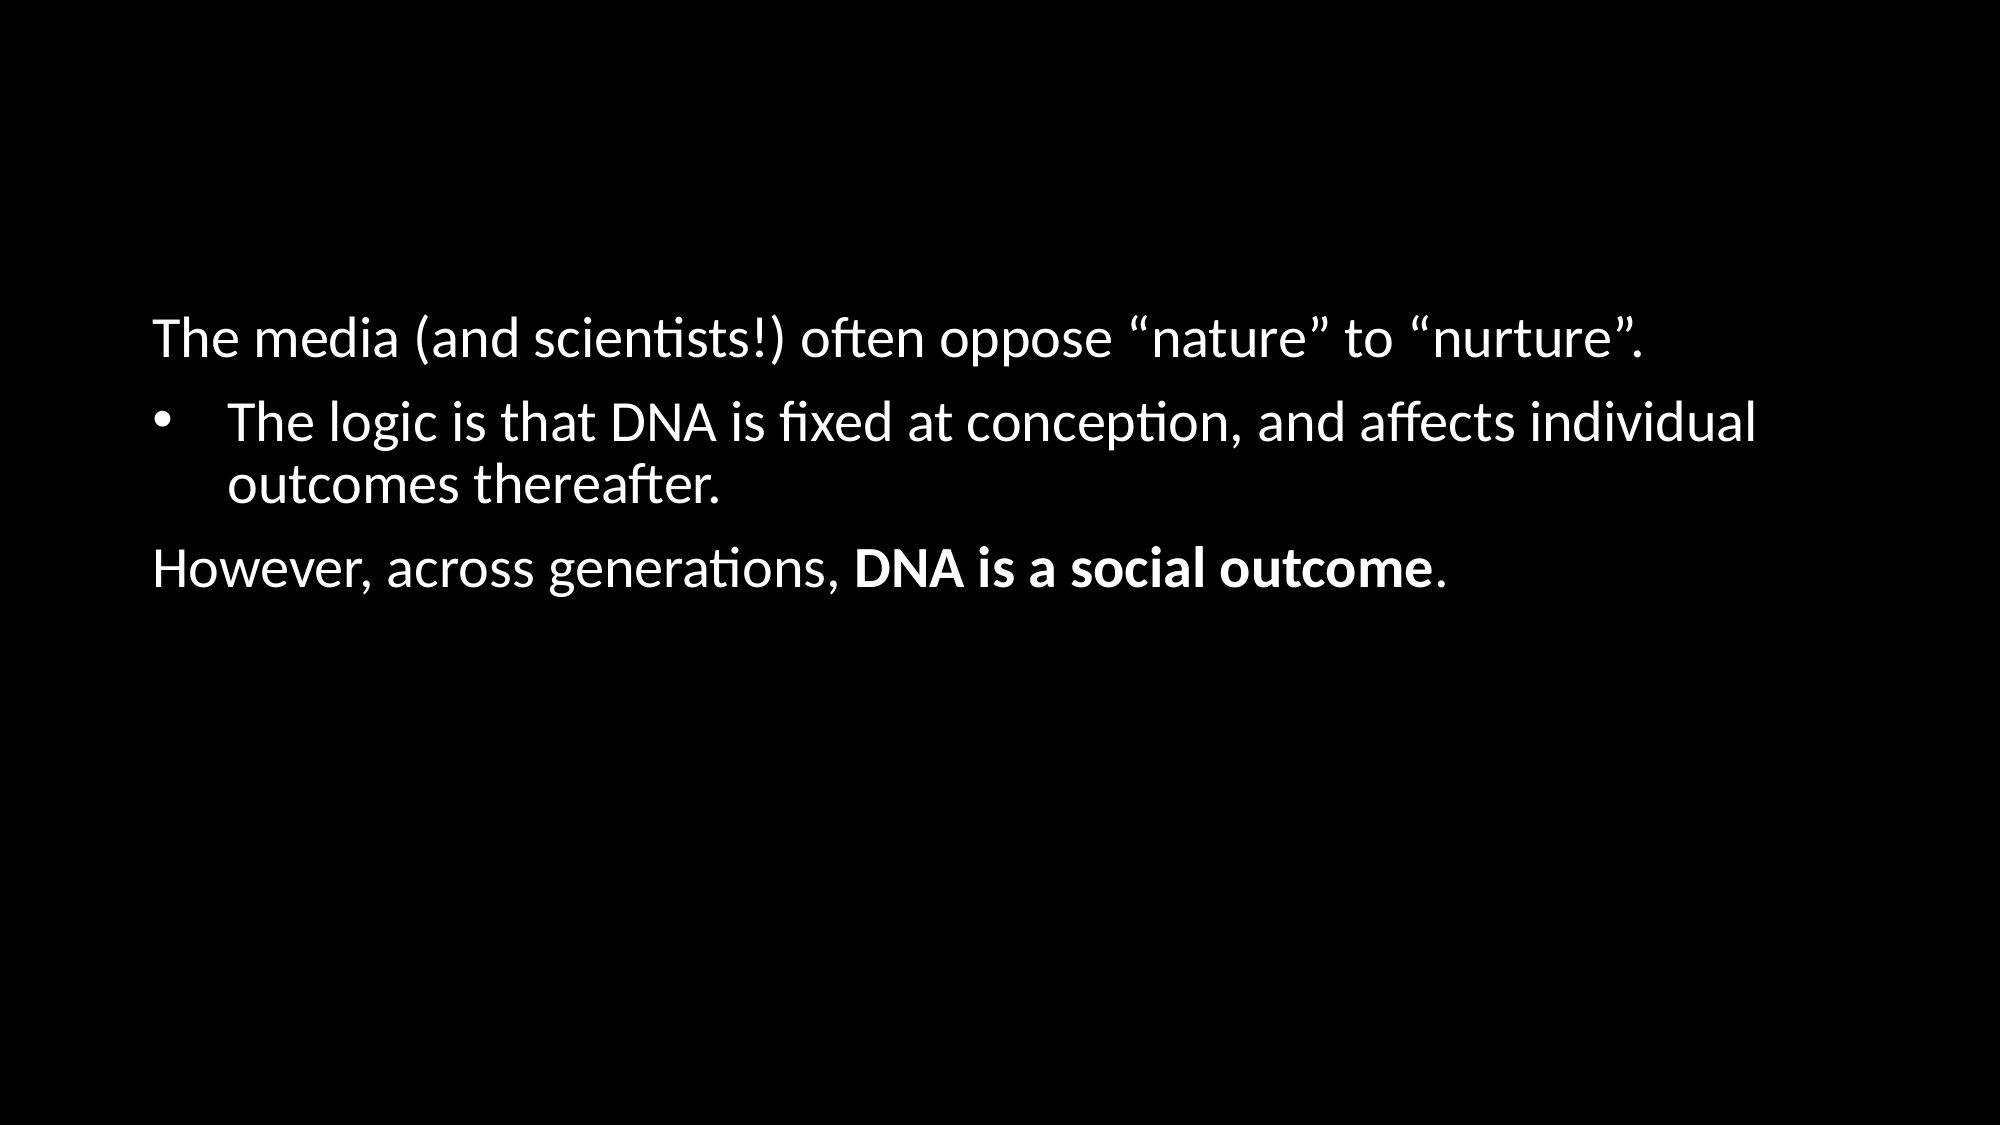

#
The media (and scientists!) often oppose “nature” to “nurture”.
The logic is that DNA is fixed at conception, and affects individual outcomes thereafter.
However, across generations, DNA is a social outcome.